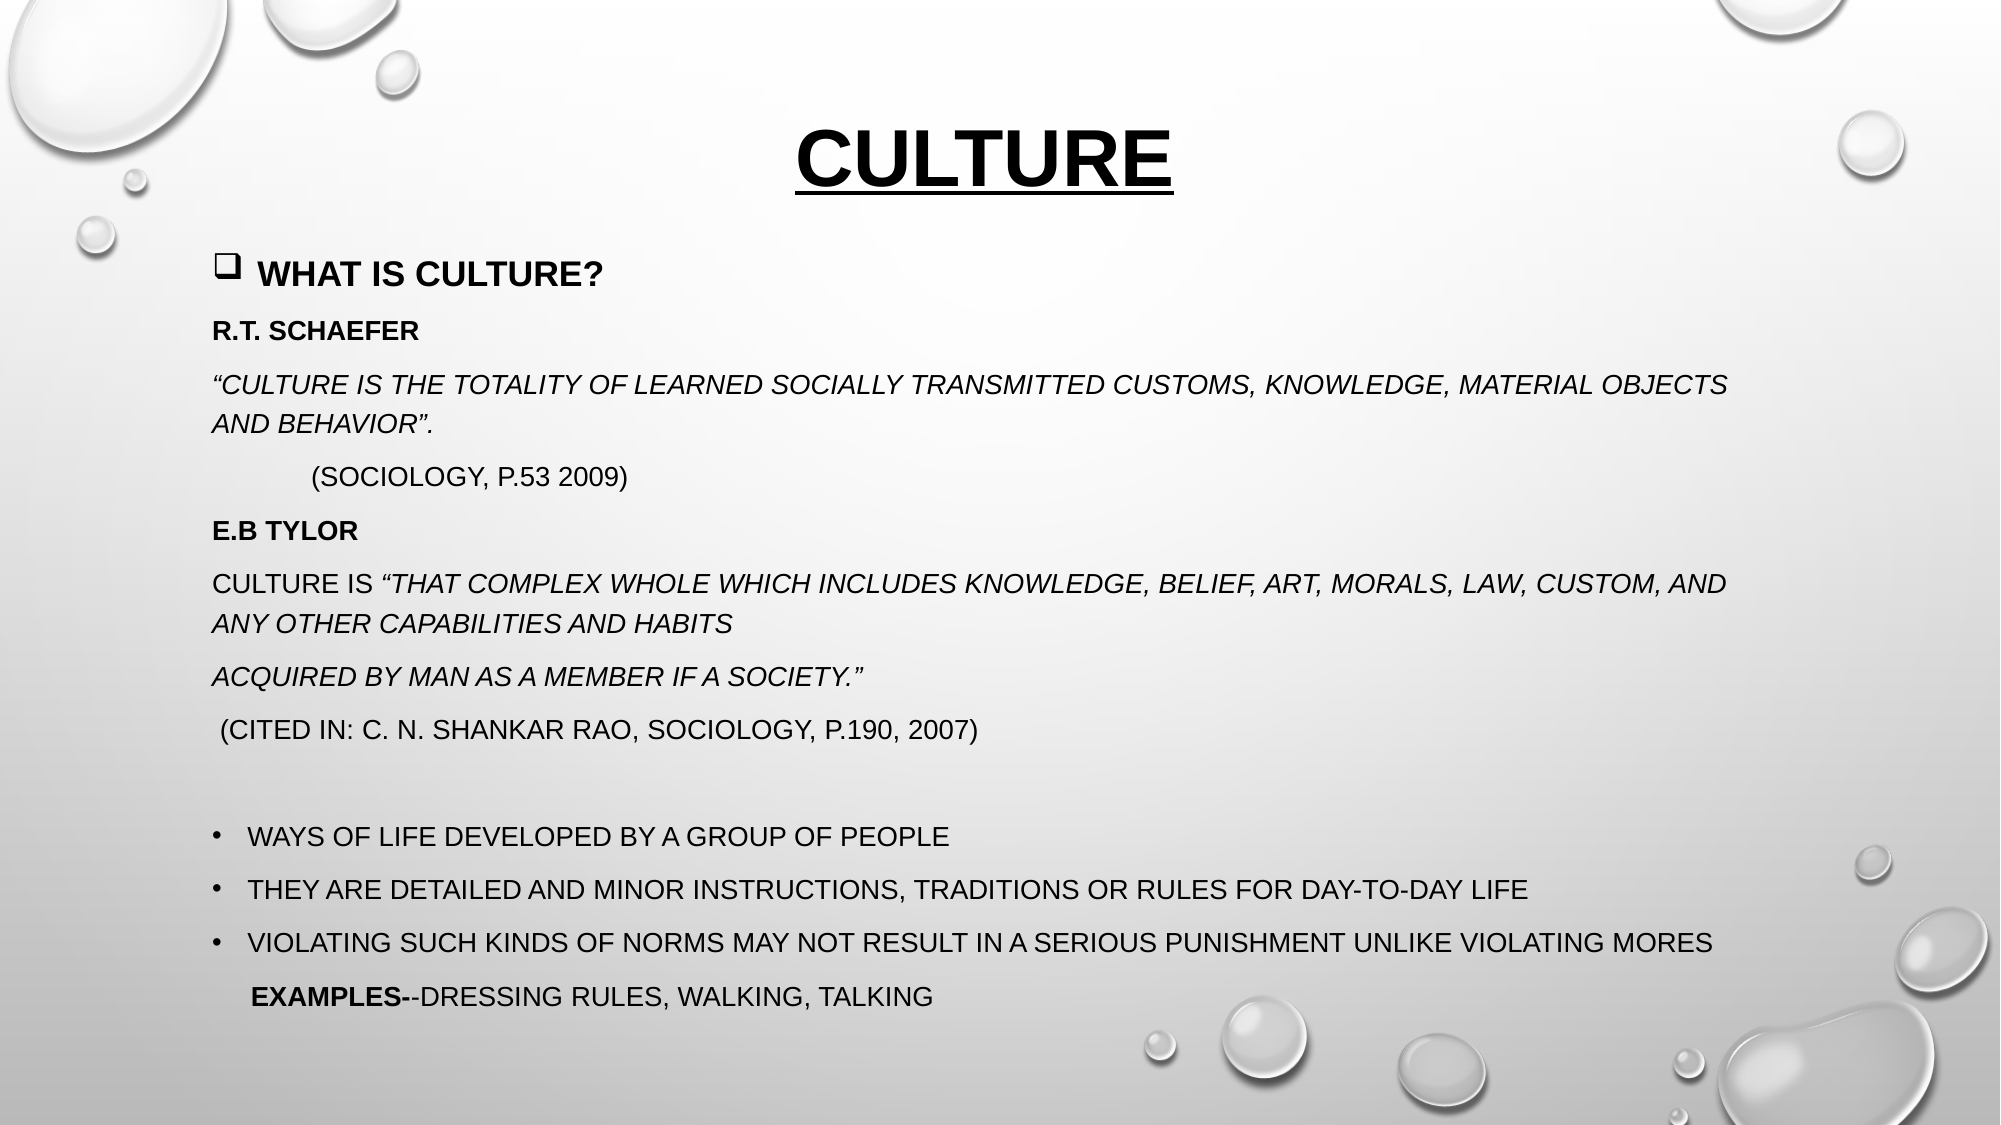

# Culture
 What is Culture?
R.T. Schaefer
“Culture is the totality of learned socially transmitted customs, knowledge, material objects and behavior”.
					(Sociology, p.53 2009)
E.B Tylor
Culture is “that complex whole which includes knowledge, belief, art, morals, law, custom, and any other capabilities and habits
acquired by man as a member if a society.”
 (cited in: C. N. Shankar Rao, Sociology, p.190, 2007)

Ways of life developed by a group of people
They are detailed and minor instructions, traditions or rules for day-to-day life
Violating such kinds of norms may not result in a serious punishment unlike violating mores
     Examples--dressing rules, walking, talking